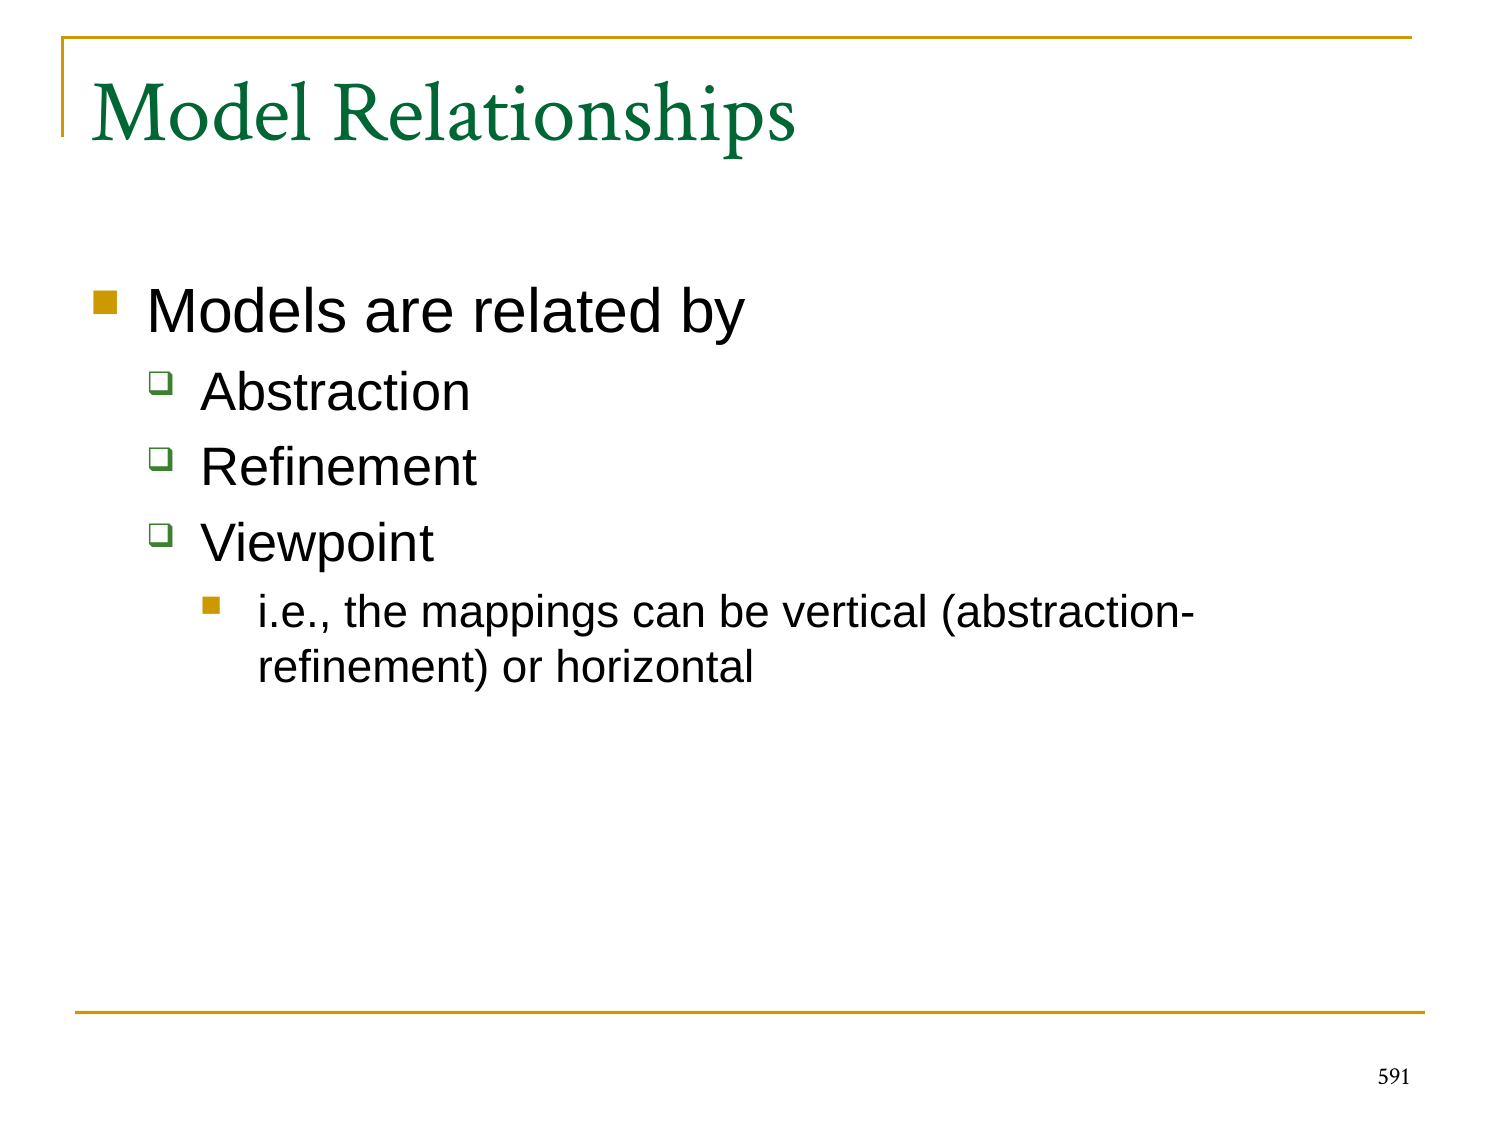

# Model Relationships
Models are related by
Abstraction
Refinement
Viewpoint
i.e., the mappings can be vertical (abstraction-refinement) or horizontal
591